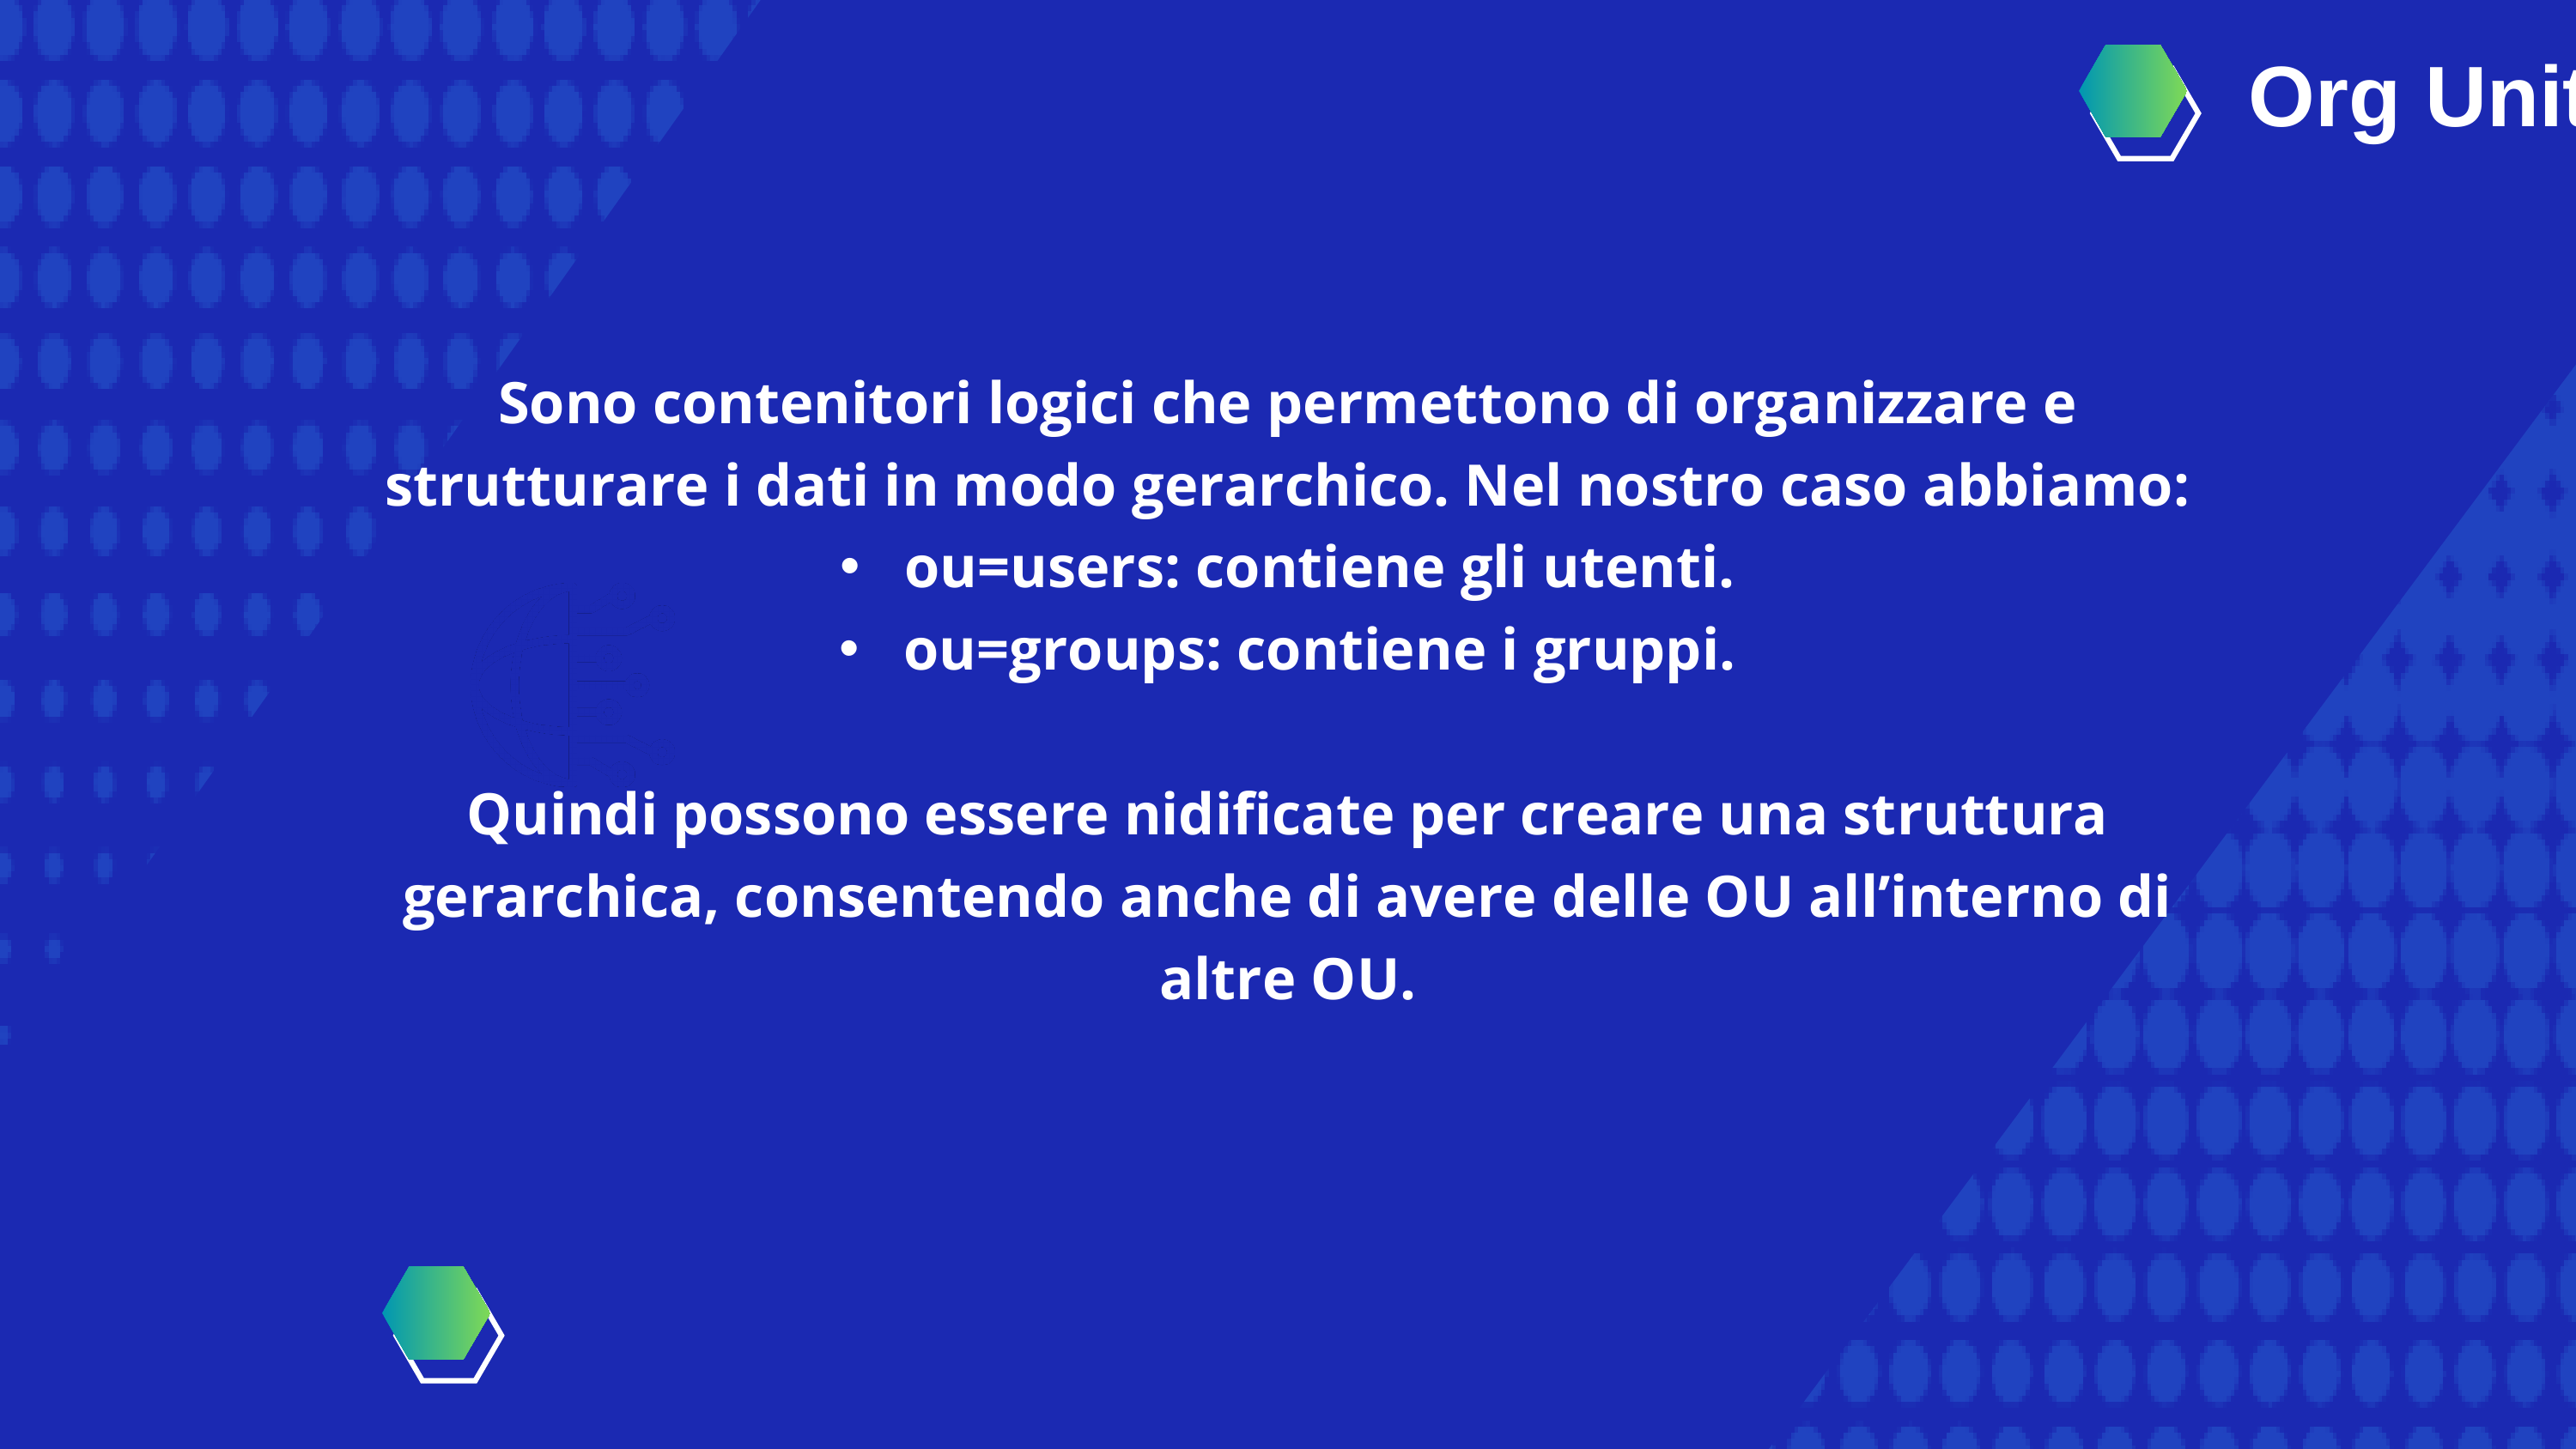

Org Units

Sono contenitori logici che permettono di organizzare e strutturare i dati in modo gerarchico. Nel nostro caso abbiamo:
ou=users: contiene gli utenti.
ou=groups: contiene i gruppi.

Quindi possono essere nidificate per creare una struttura gerarchica, consentendo anche di avere delle OU all’interno di altre OU.